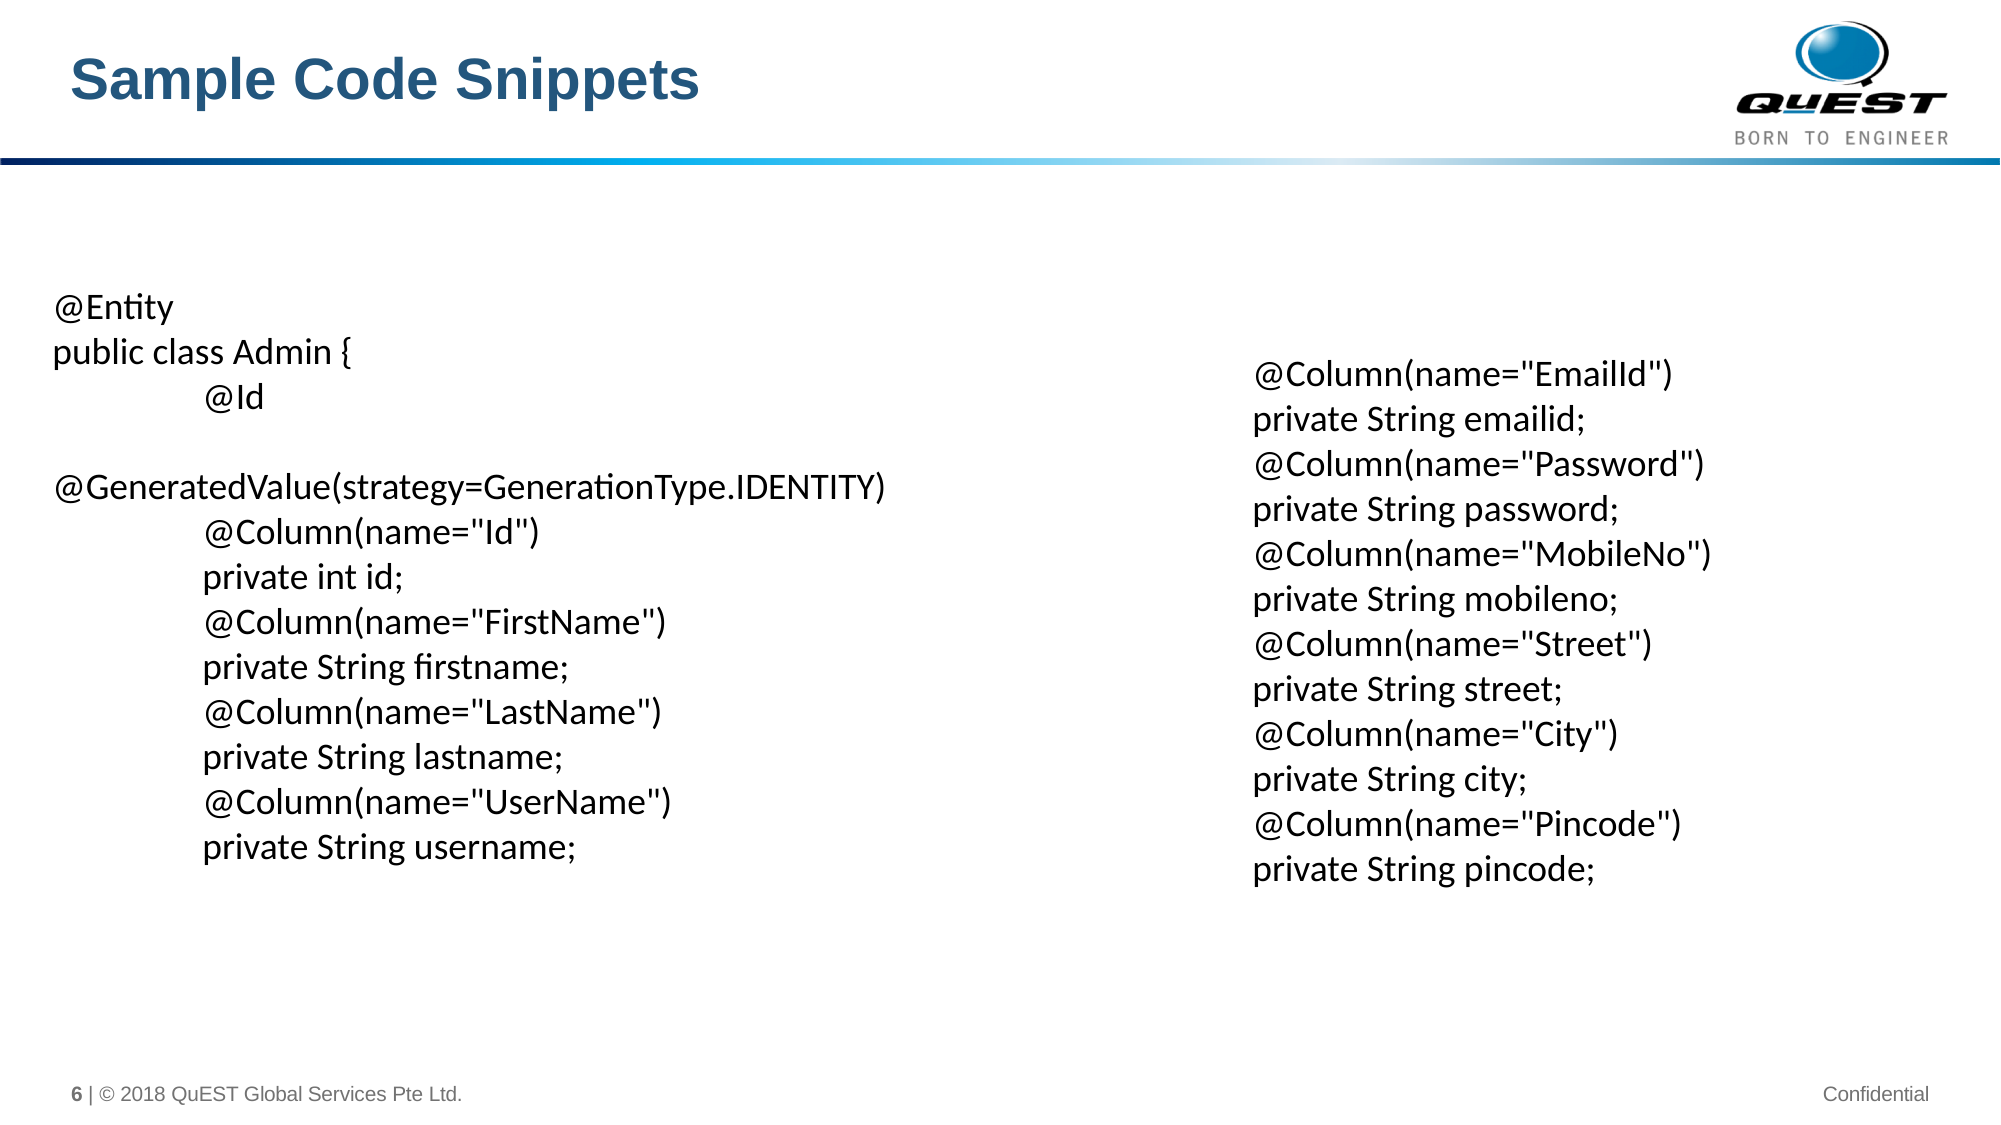

# Sample Code Snippets

@Entity
public class Admin {
	@Id
	@GeneratedValue(strategy=GenerationType.IDENTITY)
	@Column(name="Id")
	private int id;
	@Column(name="FirstName")
	private String firstname;
	@Column(name="LastName")
	private String lastname;
	@Column(name="UserName")
	private String username;

	@Column(name="EmailId")
	private String emailid;
	@Column(name="Password")
	private String password;
	@Column(name="MobileNo")
	private String mobileno;
	@Column(name="Street")
	private String street;
	@Column(name="City")
	private String city;
	@Column(name="Pincode")
	private String pincode;
6 | © 2018 QuEST Global Services Pte Ltd.
Confidential